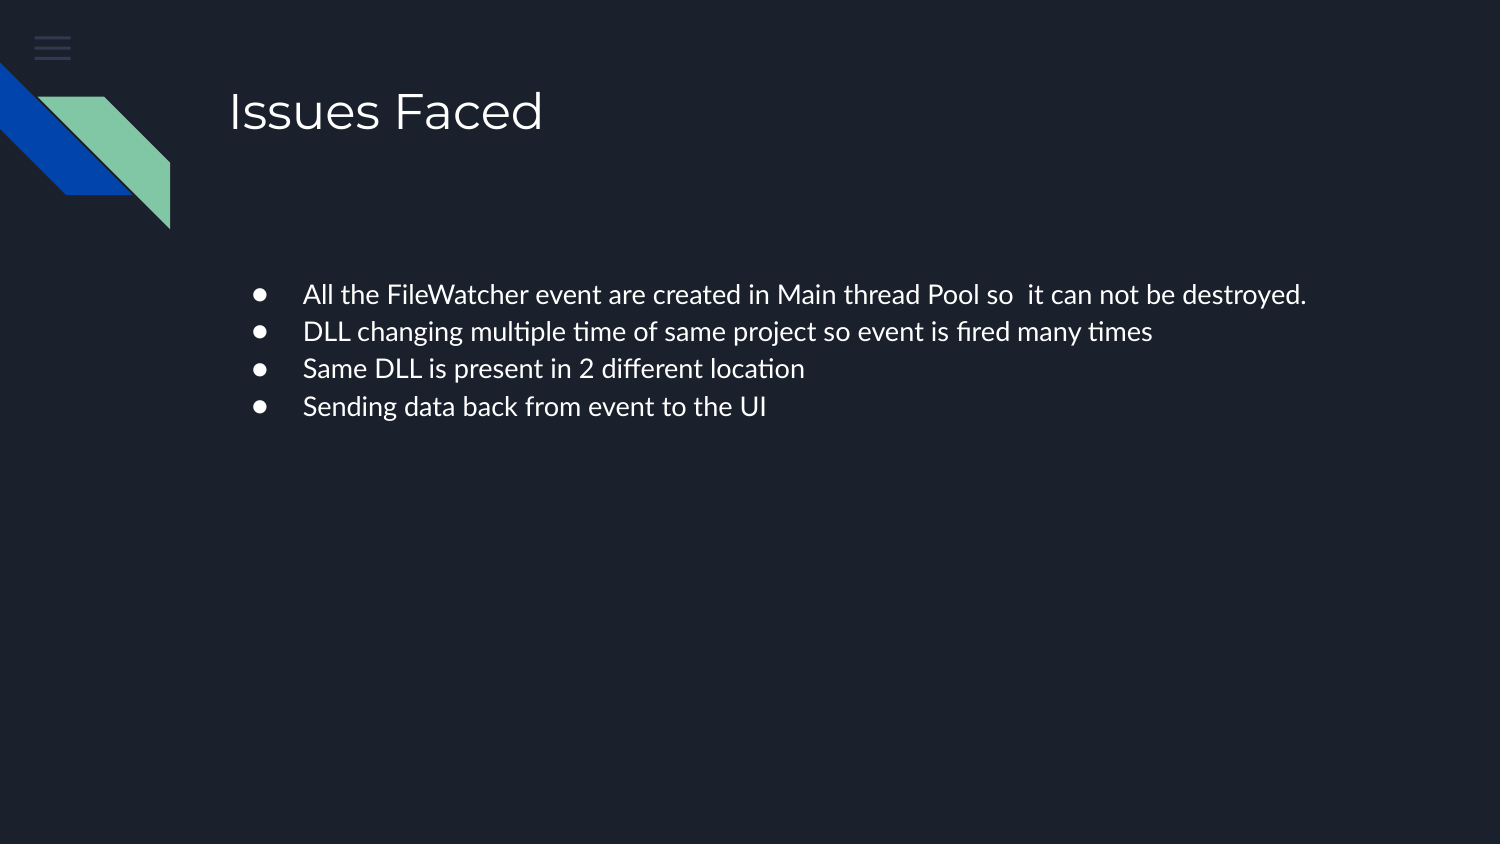

# Issues Faced
All the FileWatcher event are created in Main thread Pool so  it can not be destroyed.
DLL changing multiple time of same project so event is fired many times
Same DLL is present in 2 different location
Sending data back from event to the UI